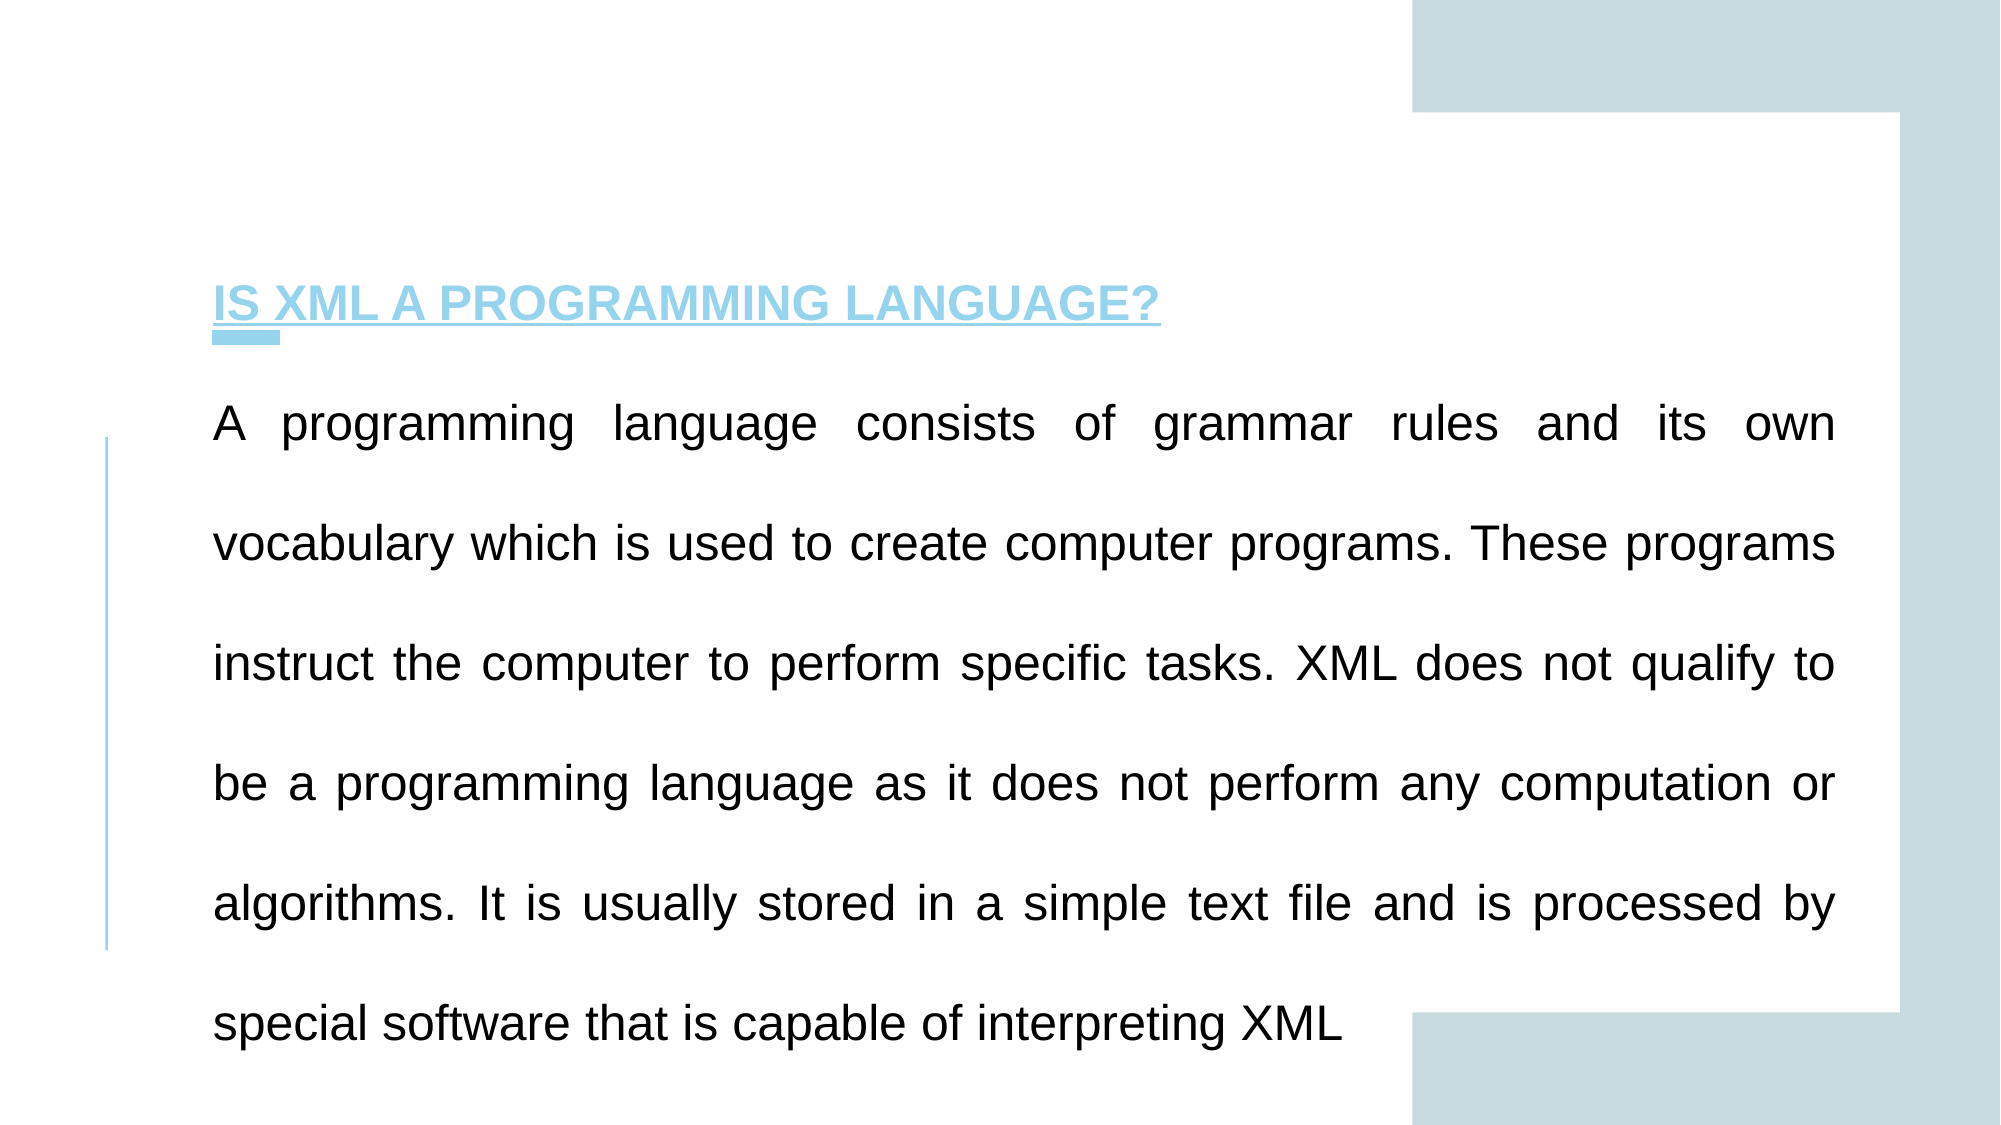

IS XML A PROGRAMMING LANGUAGE?
A programming language consists of grammar rules and its own vocabulary which is used to create computer programs. These programs instruct the computer to perform specific tasks. XML does not qualify to be a programming language as it does not perform any computation or algorithms. It is usually stored in a simple text file and is processed by special software that is capable of interpreting XML